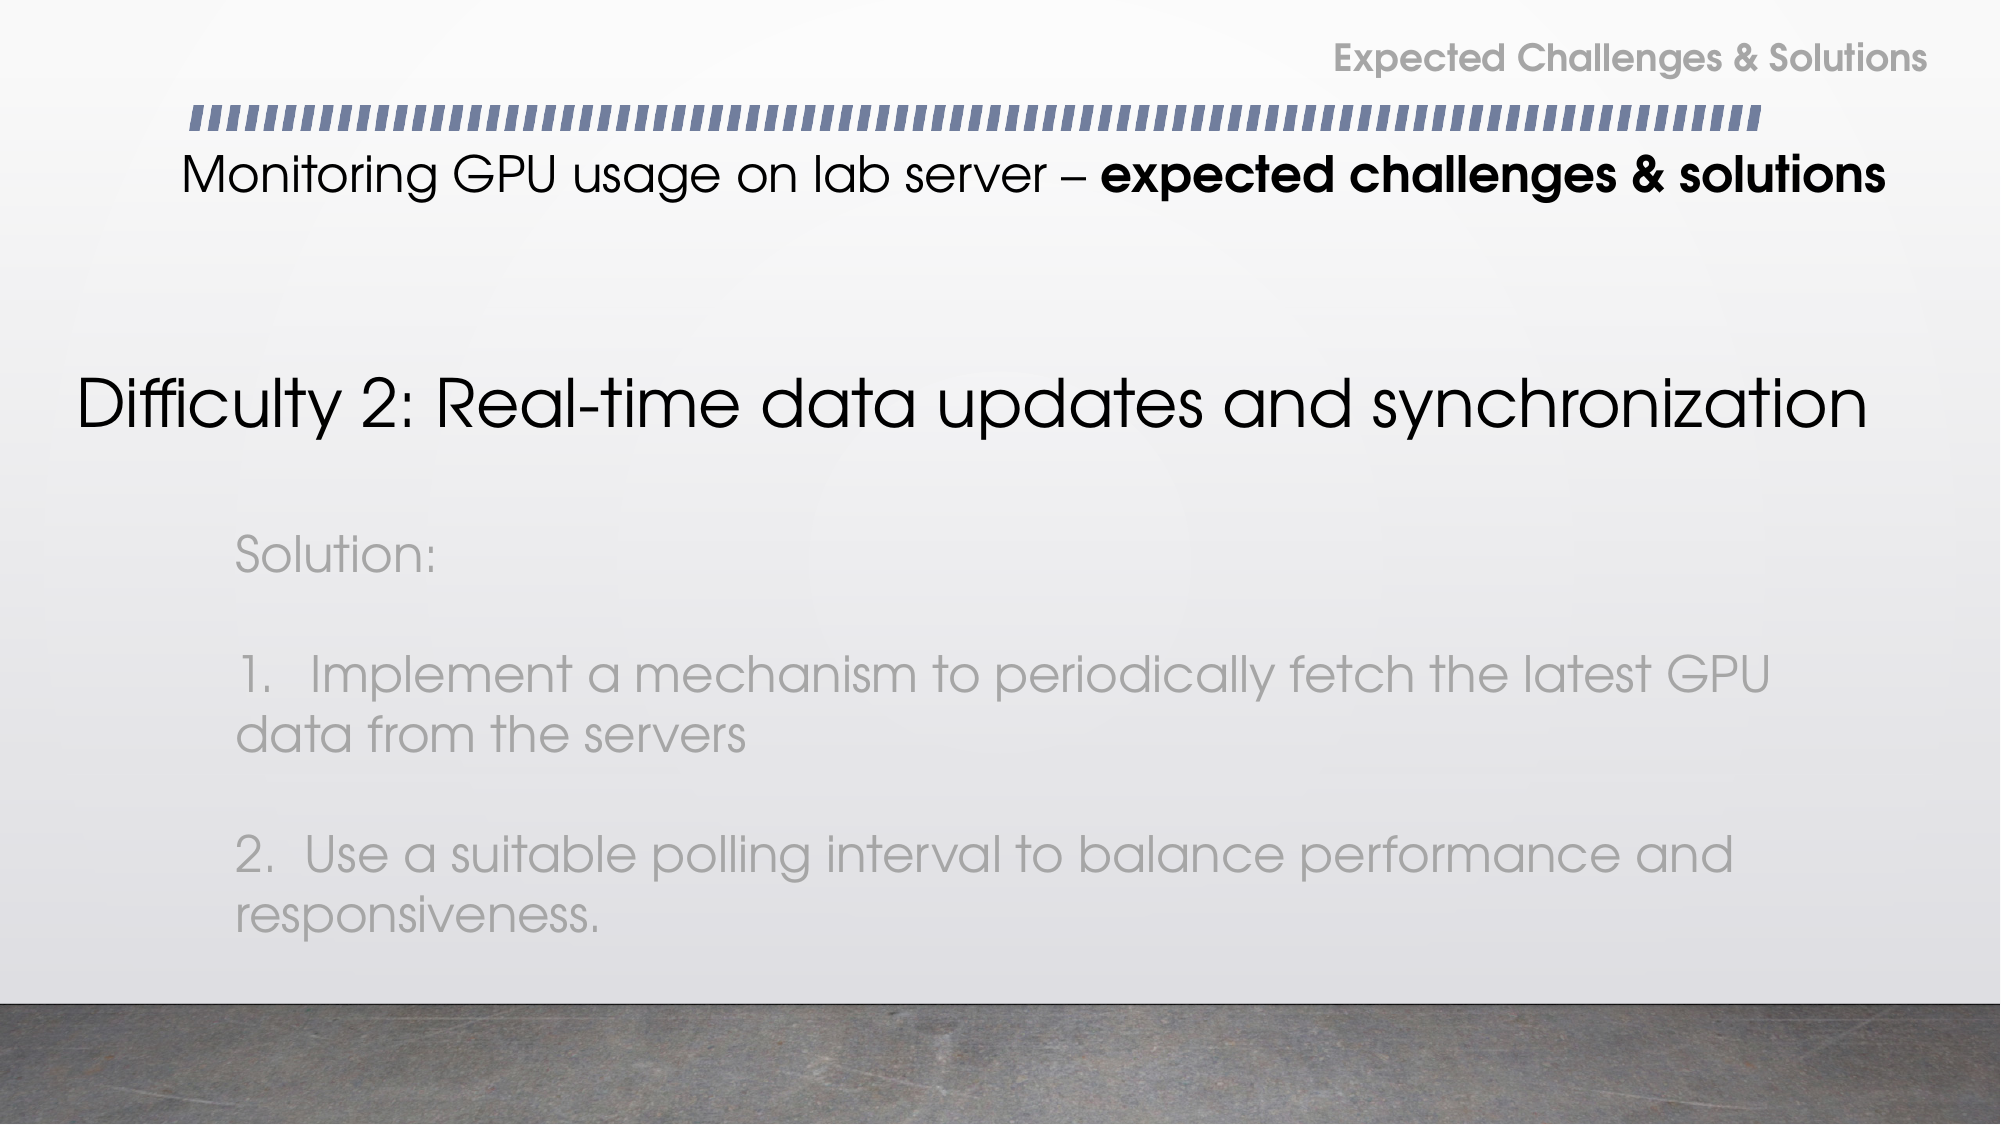

Expected Challenges & Solutions
Monitoring GPU usage on lab server – expected challenges & solutions
Difficulty 2: Real-time data updates and synchronization
Solution:

Implement a mechanism to periodically fetch the latest GPU
data from the servers

2.  Use a suitable polling interval to balance performance and responsiveness.